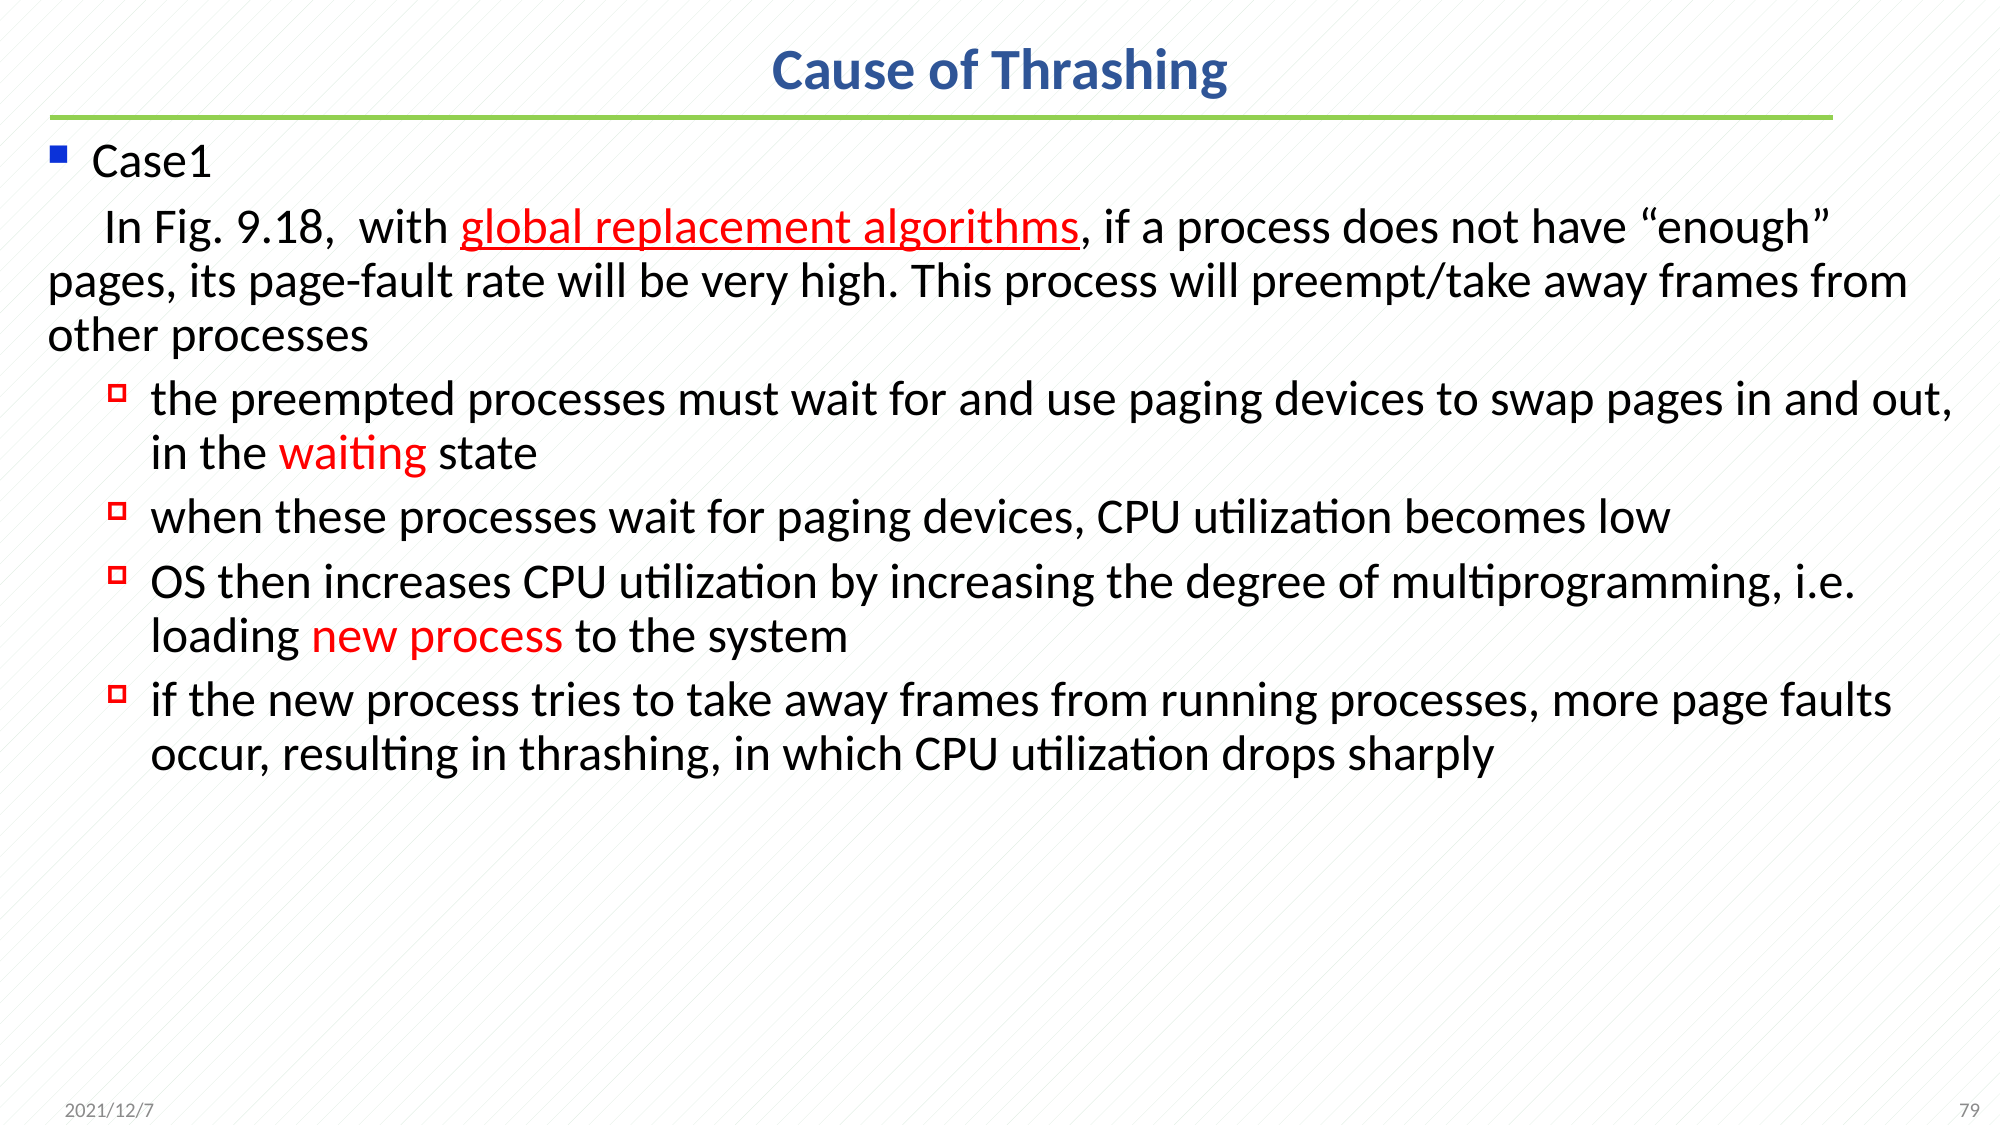

# Cause of Thrashing
Case1
     In Fig. 9.18,  with global replacement algorithms, if a process does not have “enough” pages, its page-fault rate will be very high. This process will preempt/take away frames from other processes
the preempted processes must wait for and use paging devices to swap pages in and out, in the waiting state
when these processes wait for paging devices, CPU utilization becomes low
OS then increases CPU utilization by increasing the degree of multiprogramming, i.e. loading new process to the system
if the new process tries to take away frames from running processes, more page faults occur, resulting in thrashing, in which CPU utilization drops sharply

79
2021/12/7